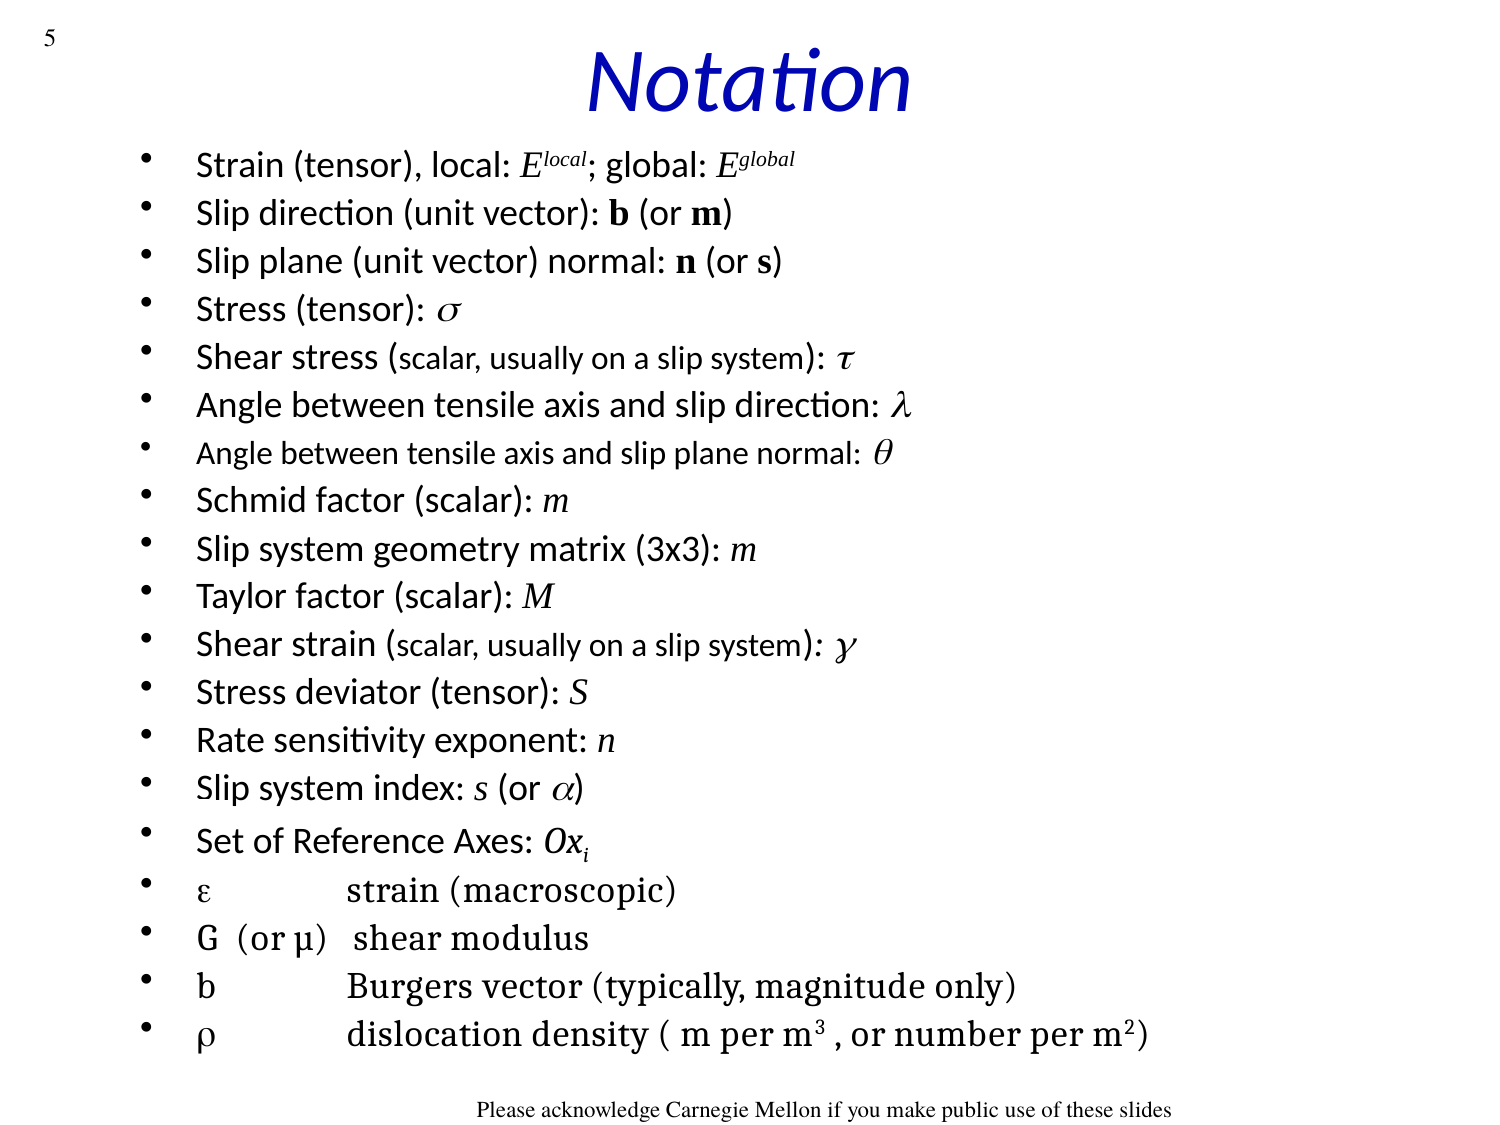

# Notation
5
Strain (tensor), local: Elocal; global: Eglobal
Slip direction (unit vector): b (or m)
Slip plane (unit vector) normal: n (or s)
Stress (tensor): σ
Shear stress (scalar, usually on a slip system): τ
Angle between tensile axis and slip direction: λ
Angle between tensile axis and slip plane normal: θ
Schmid factor (scalar): m
Slip system geometry matrix (3x3): m
Taylor factor (scalar): M
Shear strain (scalar, usually on a slip system): γ
Stress deviator (tensor): S
Rate sensitivity exponent: n
Slip system index: s (or α)
Set of Reference Axes: Oxi
ε  	strain (macroscopic)
G  (or µ)   shear modulus
b  	Burgers vector (typically, magnitude only)
ρ  	dislocation density ( m per m3 , or number per m2)

Please acknowledge Carnegie Mellon if you make public use of these slides